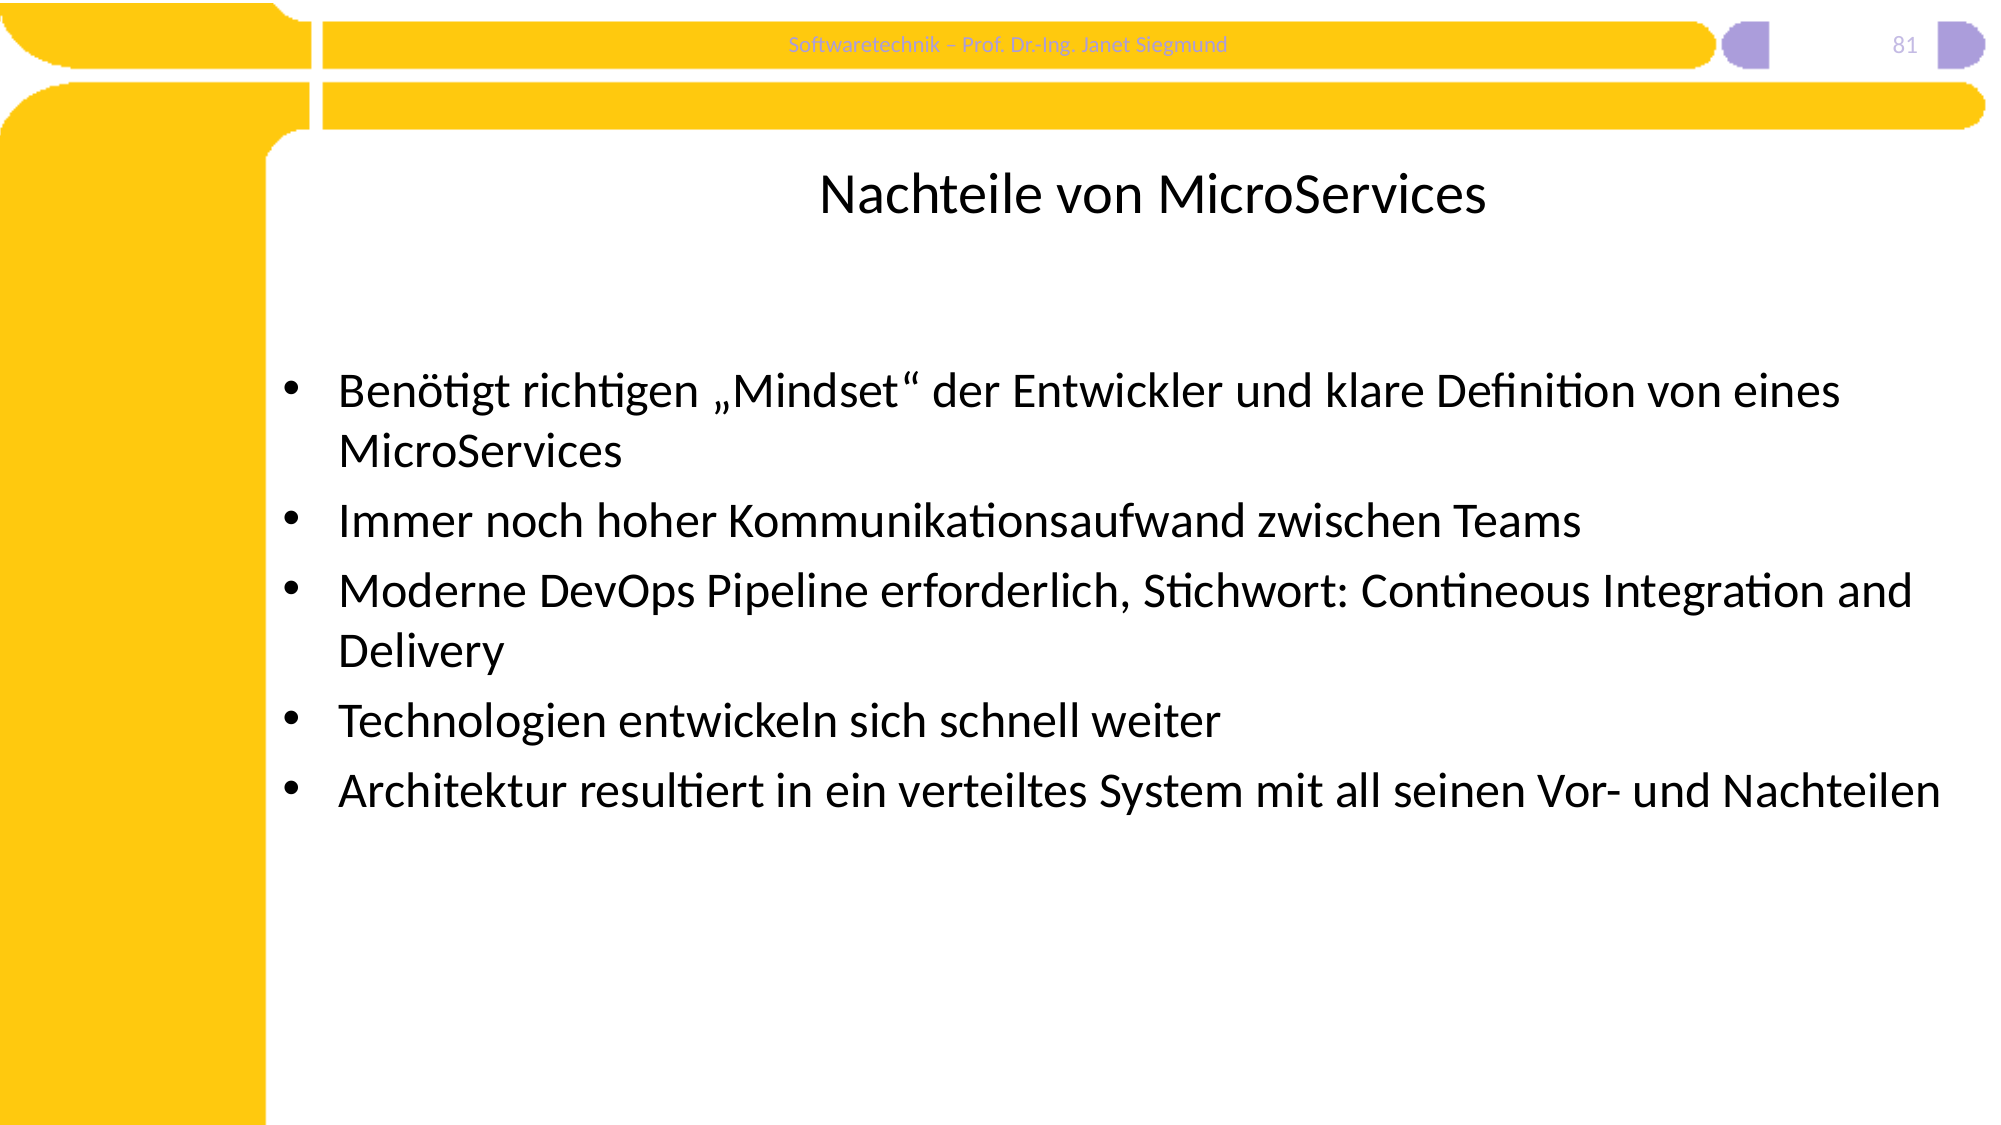

81
# Nachteile von MicroServices
Benötigt richtigen „Mindset“ der Entwickler und klare Definition von eines MicroServices
Immer noch hoher Kommunikationsaufwand zwischen Teams
Moderne DevOps Pipeline erforderlich, Stichwort: Contineous Integration and Delivery
Technologien entwickeln sich schnell weiter
Architektur resultiert in ein verteiltes System mit all seinen Vor- und Nachteilen